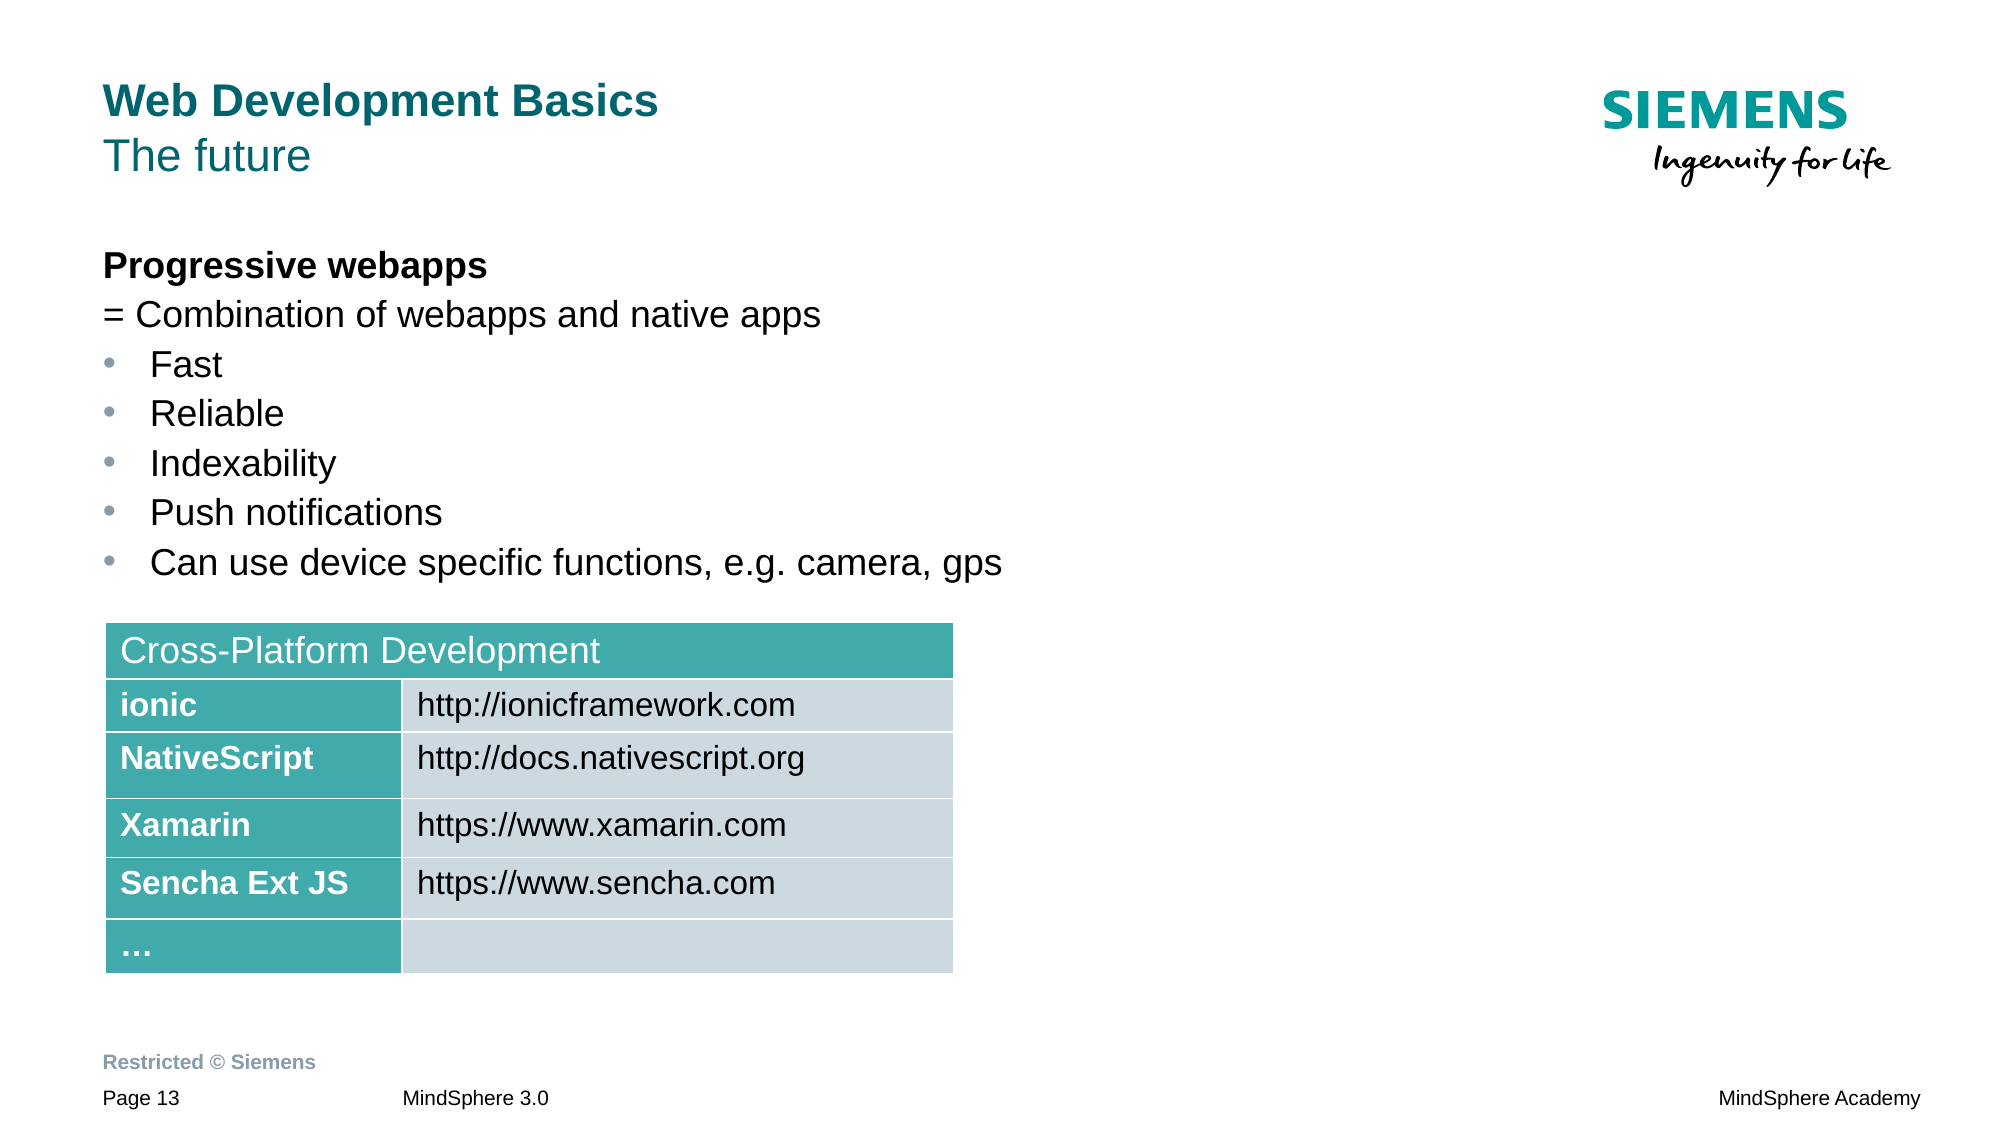

# Web Development Basics The future
Progressive webapps
= Combination of webapps and native apps
Fast
Reliable
Indexability
Push notifications
Can use device specific functions, e.g. camera, gps
| Cross-Platform Development |  |
| --- | --- |
| ionic | http://ionicframework.com |
| NativeScript | http://docs.nativescript.org |
| Xamarin | https://www.xamarin.com |
| Sencha Ext JS | https://www.sencha.com |
| … |  |